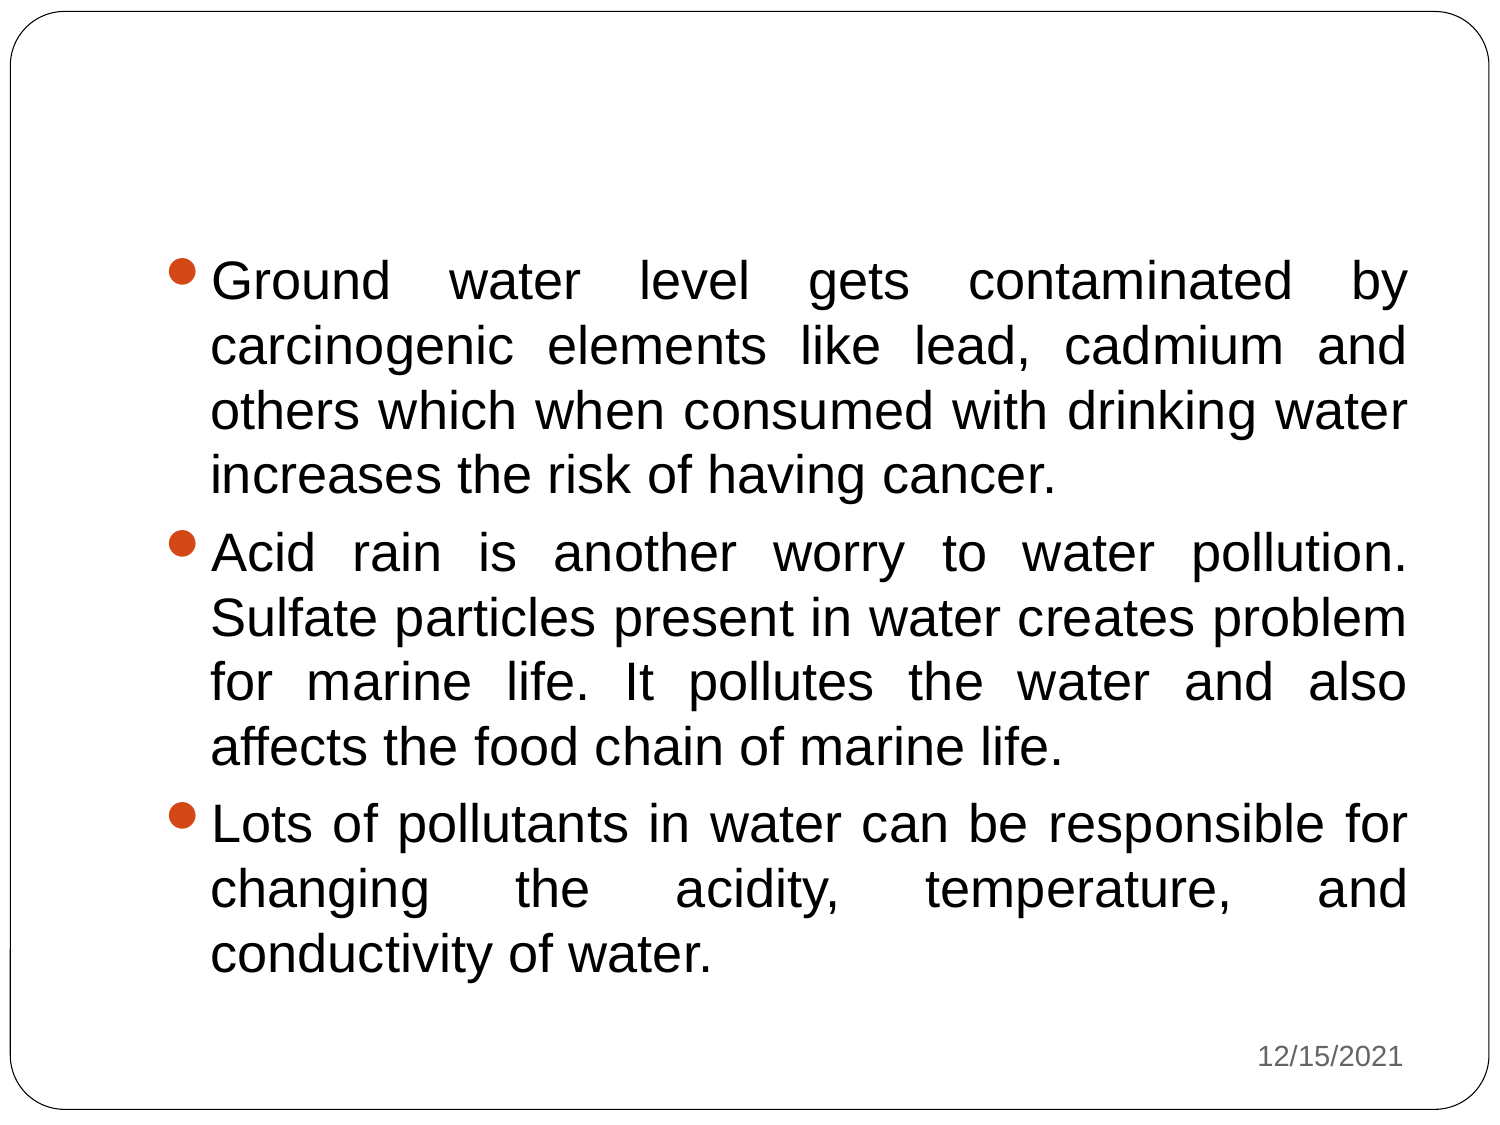

#
Ground water level gets contaminated by carcinogenic elements like lead, cadmium and others which when consumed with drinking water increases the risk of having cancer.
Acid rain is another worry to water pollution. Sulfate particles present in water creates problem for marine life. It pollutes the water and also affects the food chain of marine life.
Lots of pollutants in water can be responsible for changing the acidity, temperature, and conductivity of water.

12/15/2021